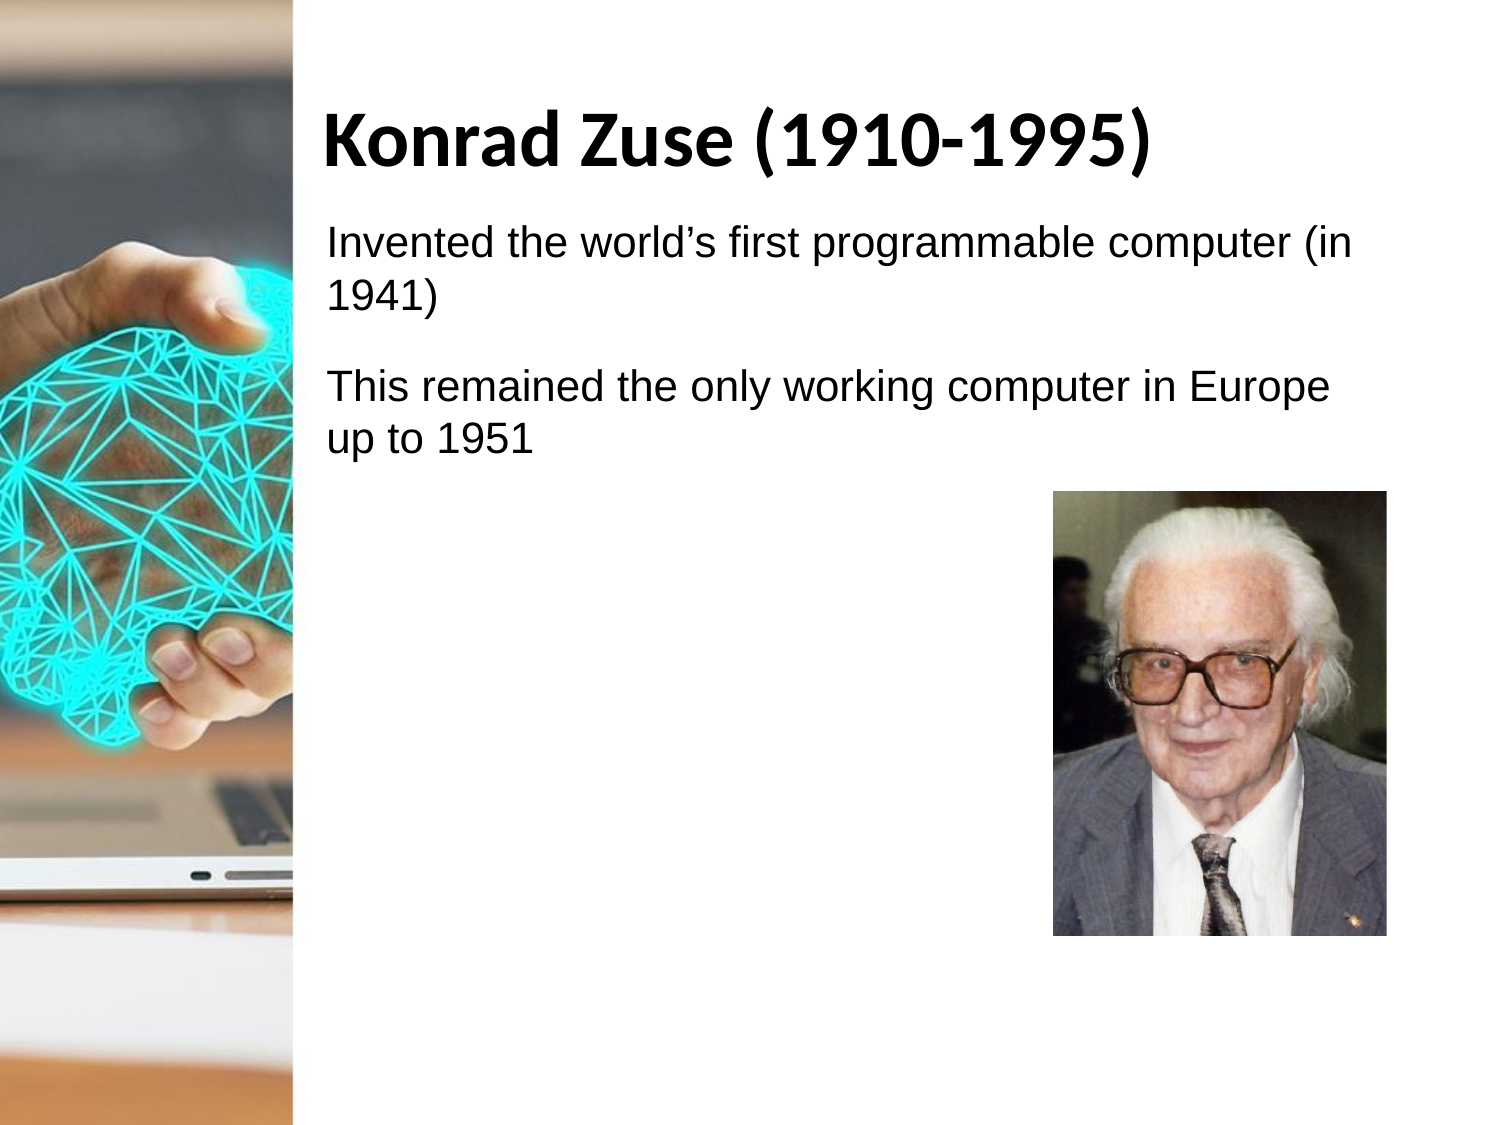

# Konrad Zuse (1910-1995)
Invented the world’s first programmable computer (in 1941)
This remained the only working computer in Europe up to 1951